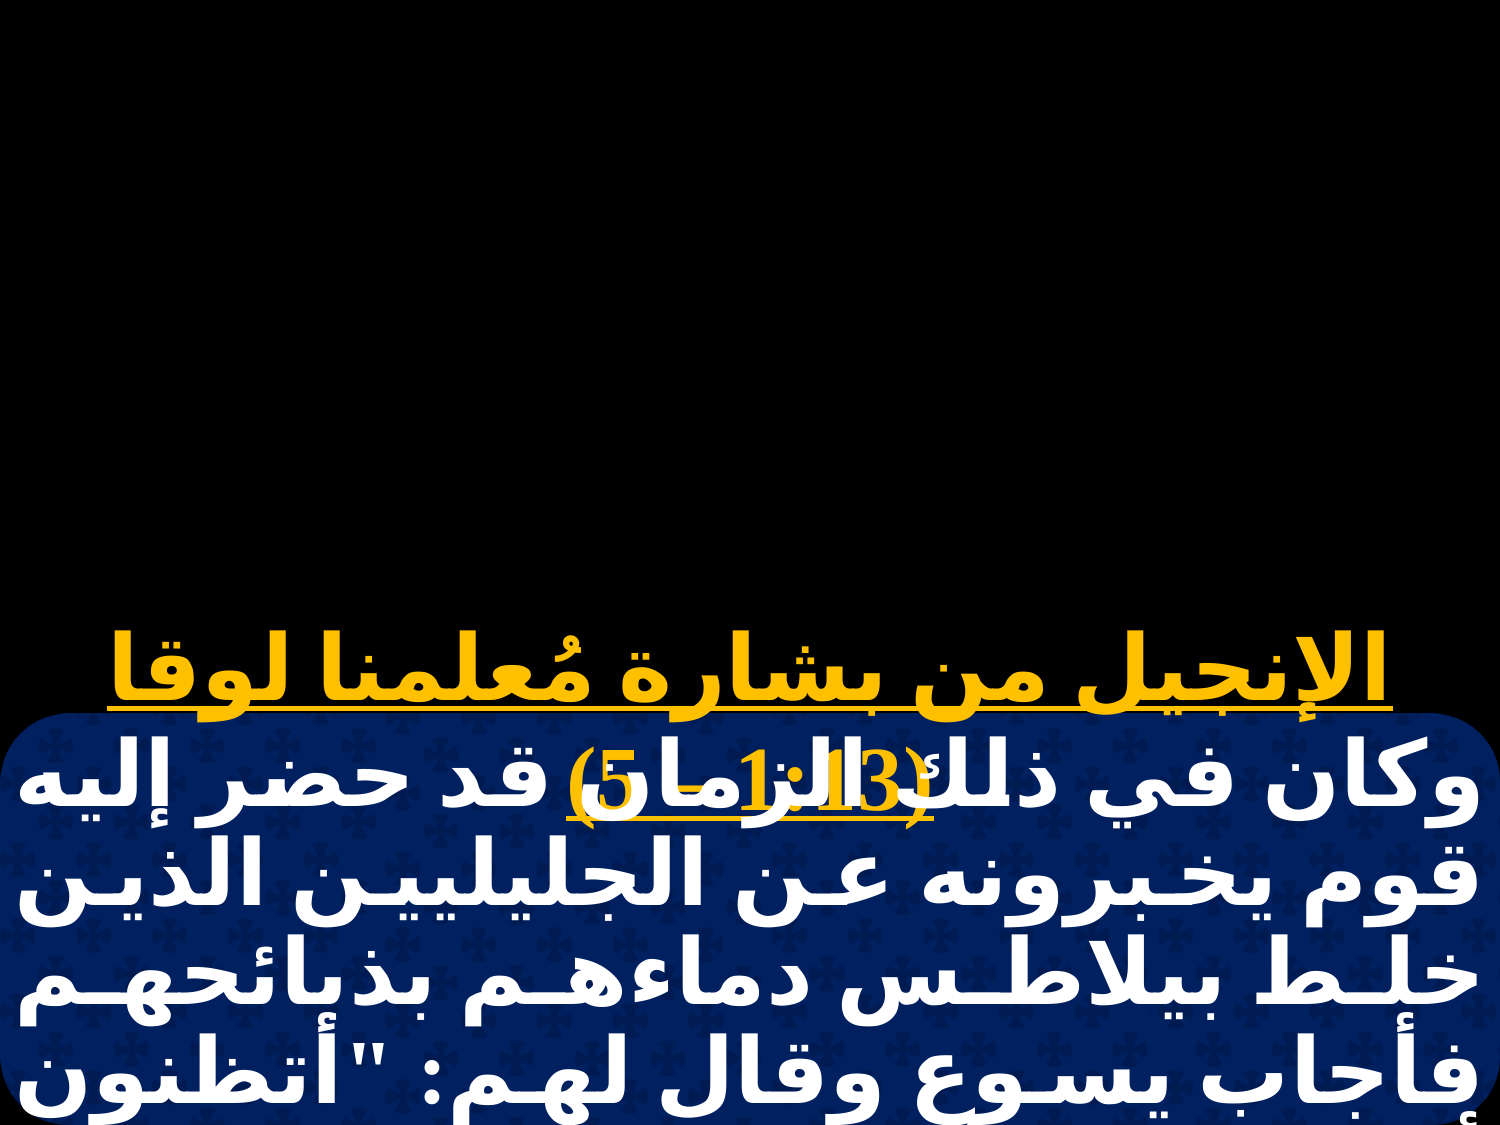

الإنجيل من بشارة مُعلمنا لوقا (1:13 – 5)
وكان في ذلك الزمان قد حضر إليه قوم يخبرونه عن الجليليين الذين خلط بيلاطس دماءهم بذبائحهم فأجاب يسوع وقال لهم: "أتظنون أن هؤلاء الجليليين كانوا خطاة أكثر من كل الجليليين حتى